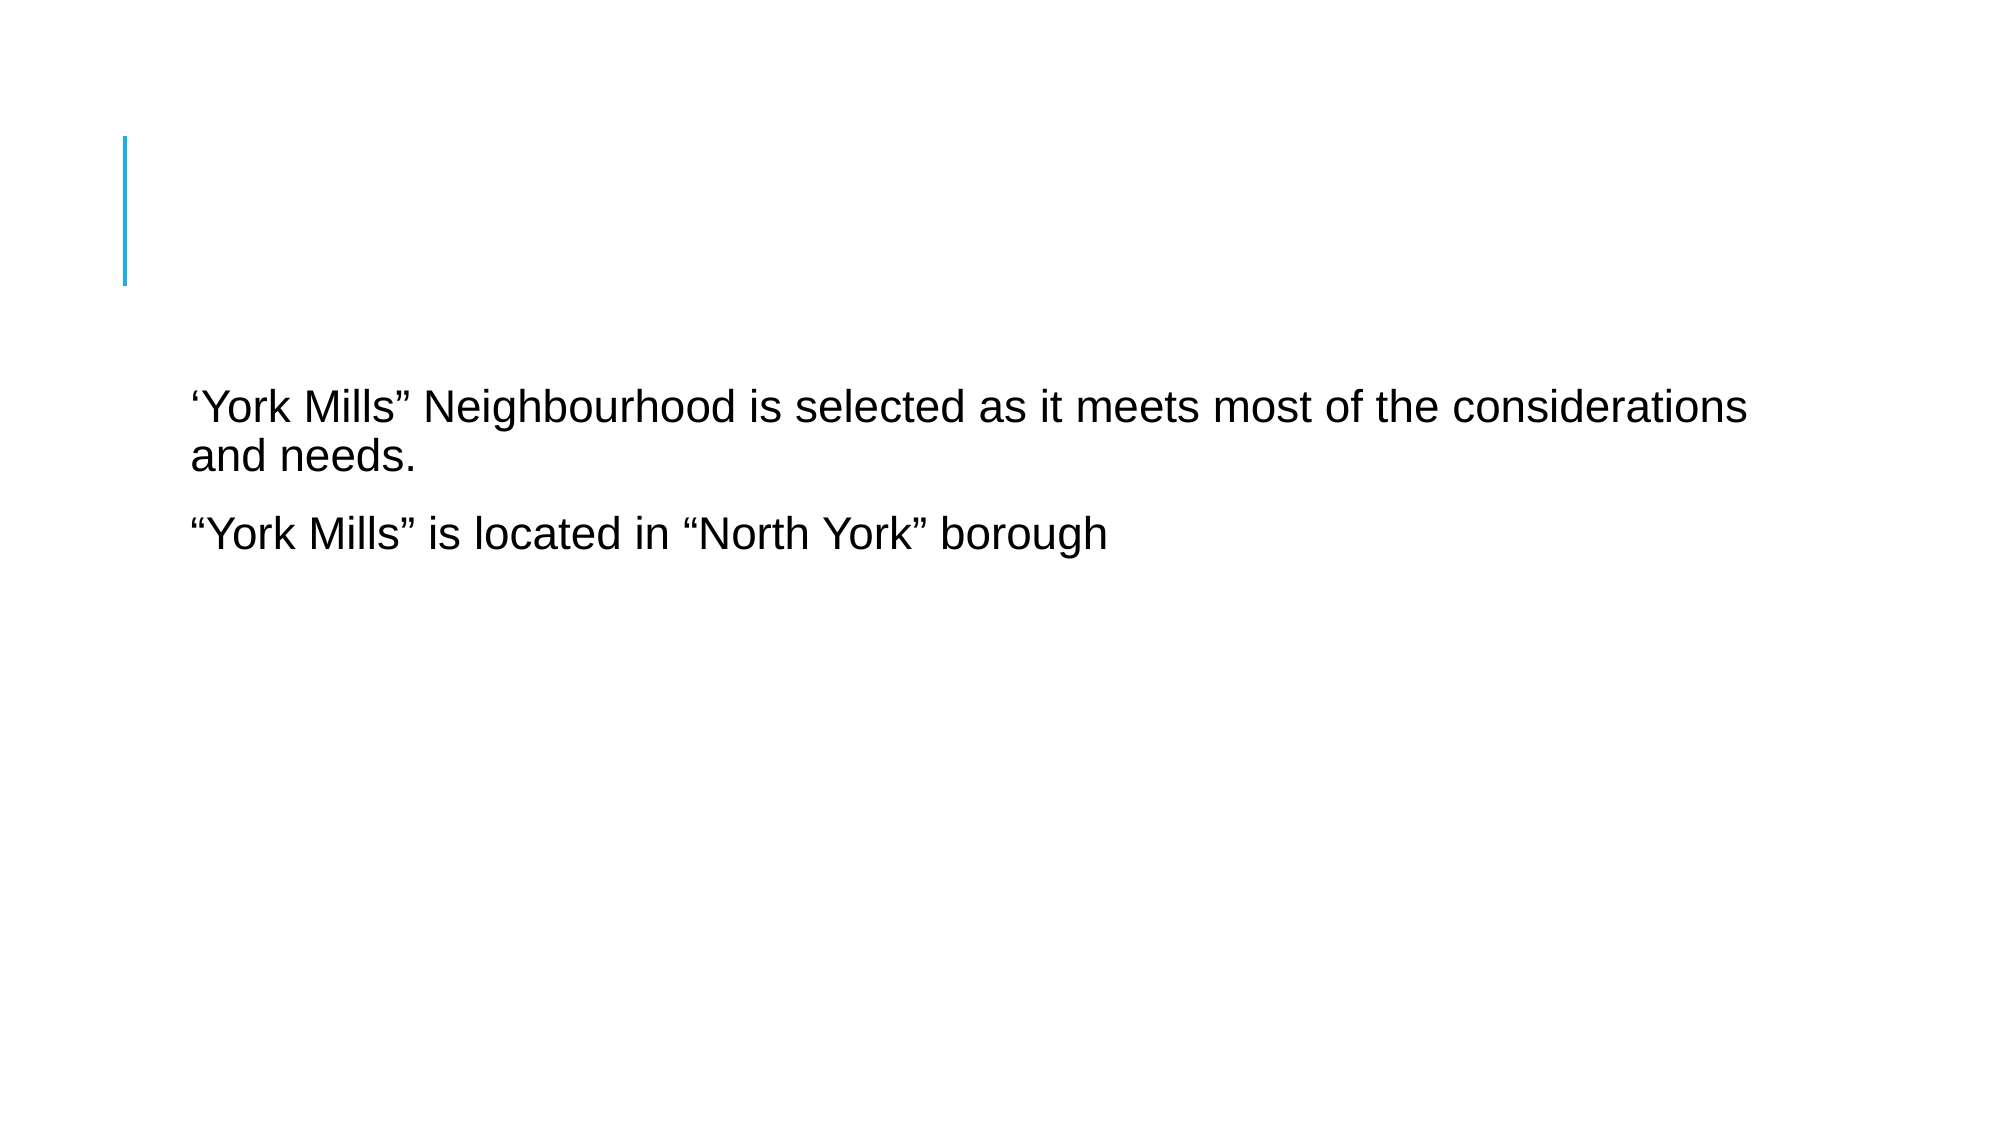

#
‘York Mills” Neighbourhood is selected as it meets most of the considerations and needs.
“York Mills” is located in “North York” borough